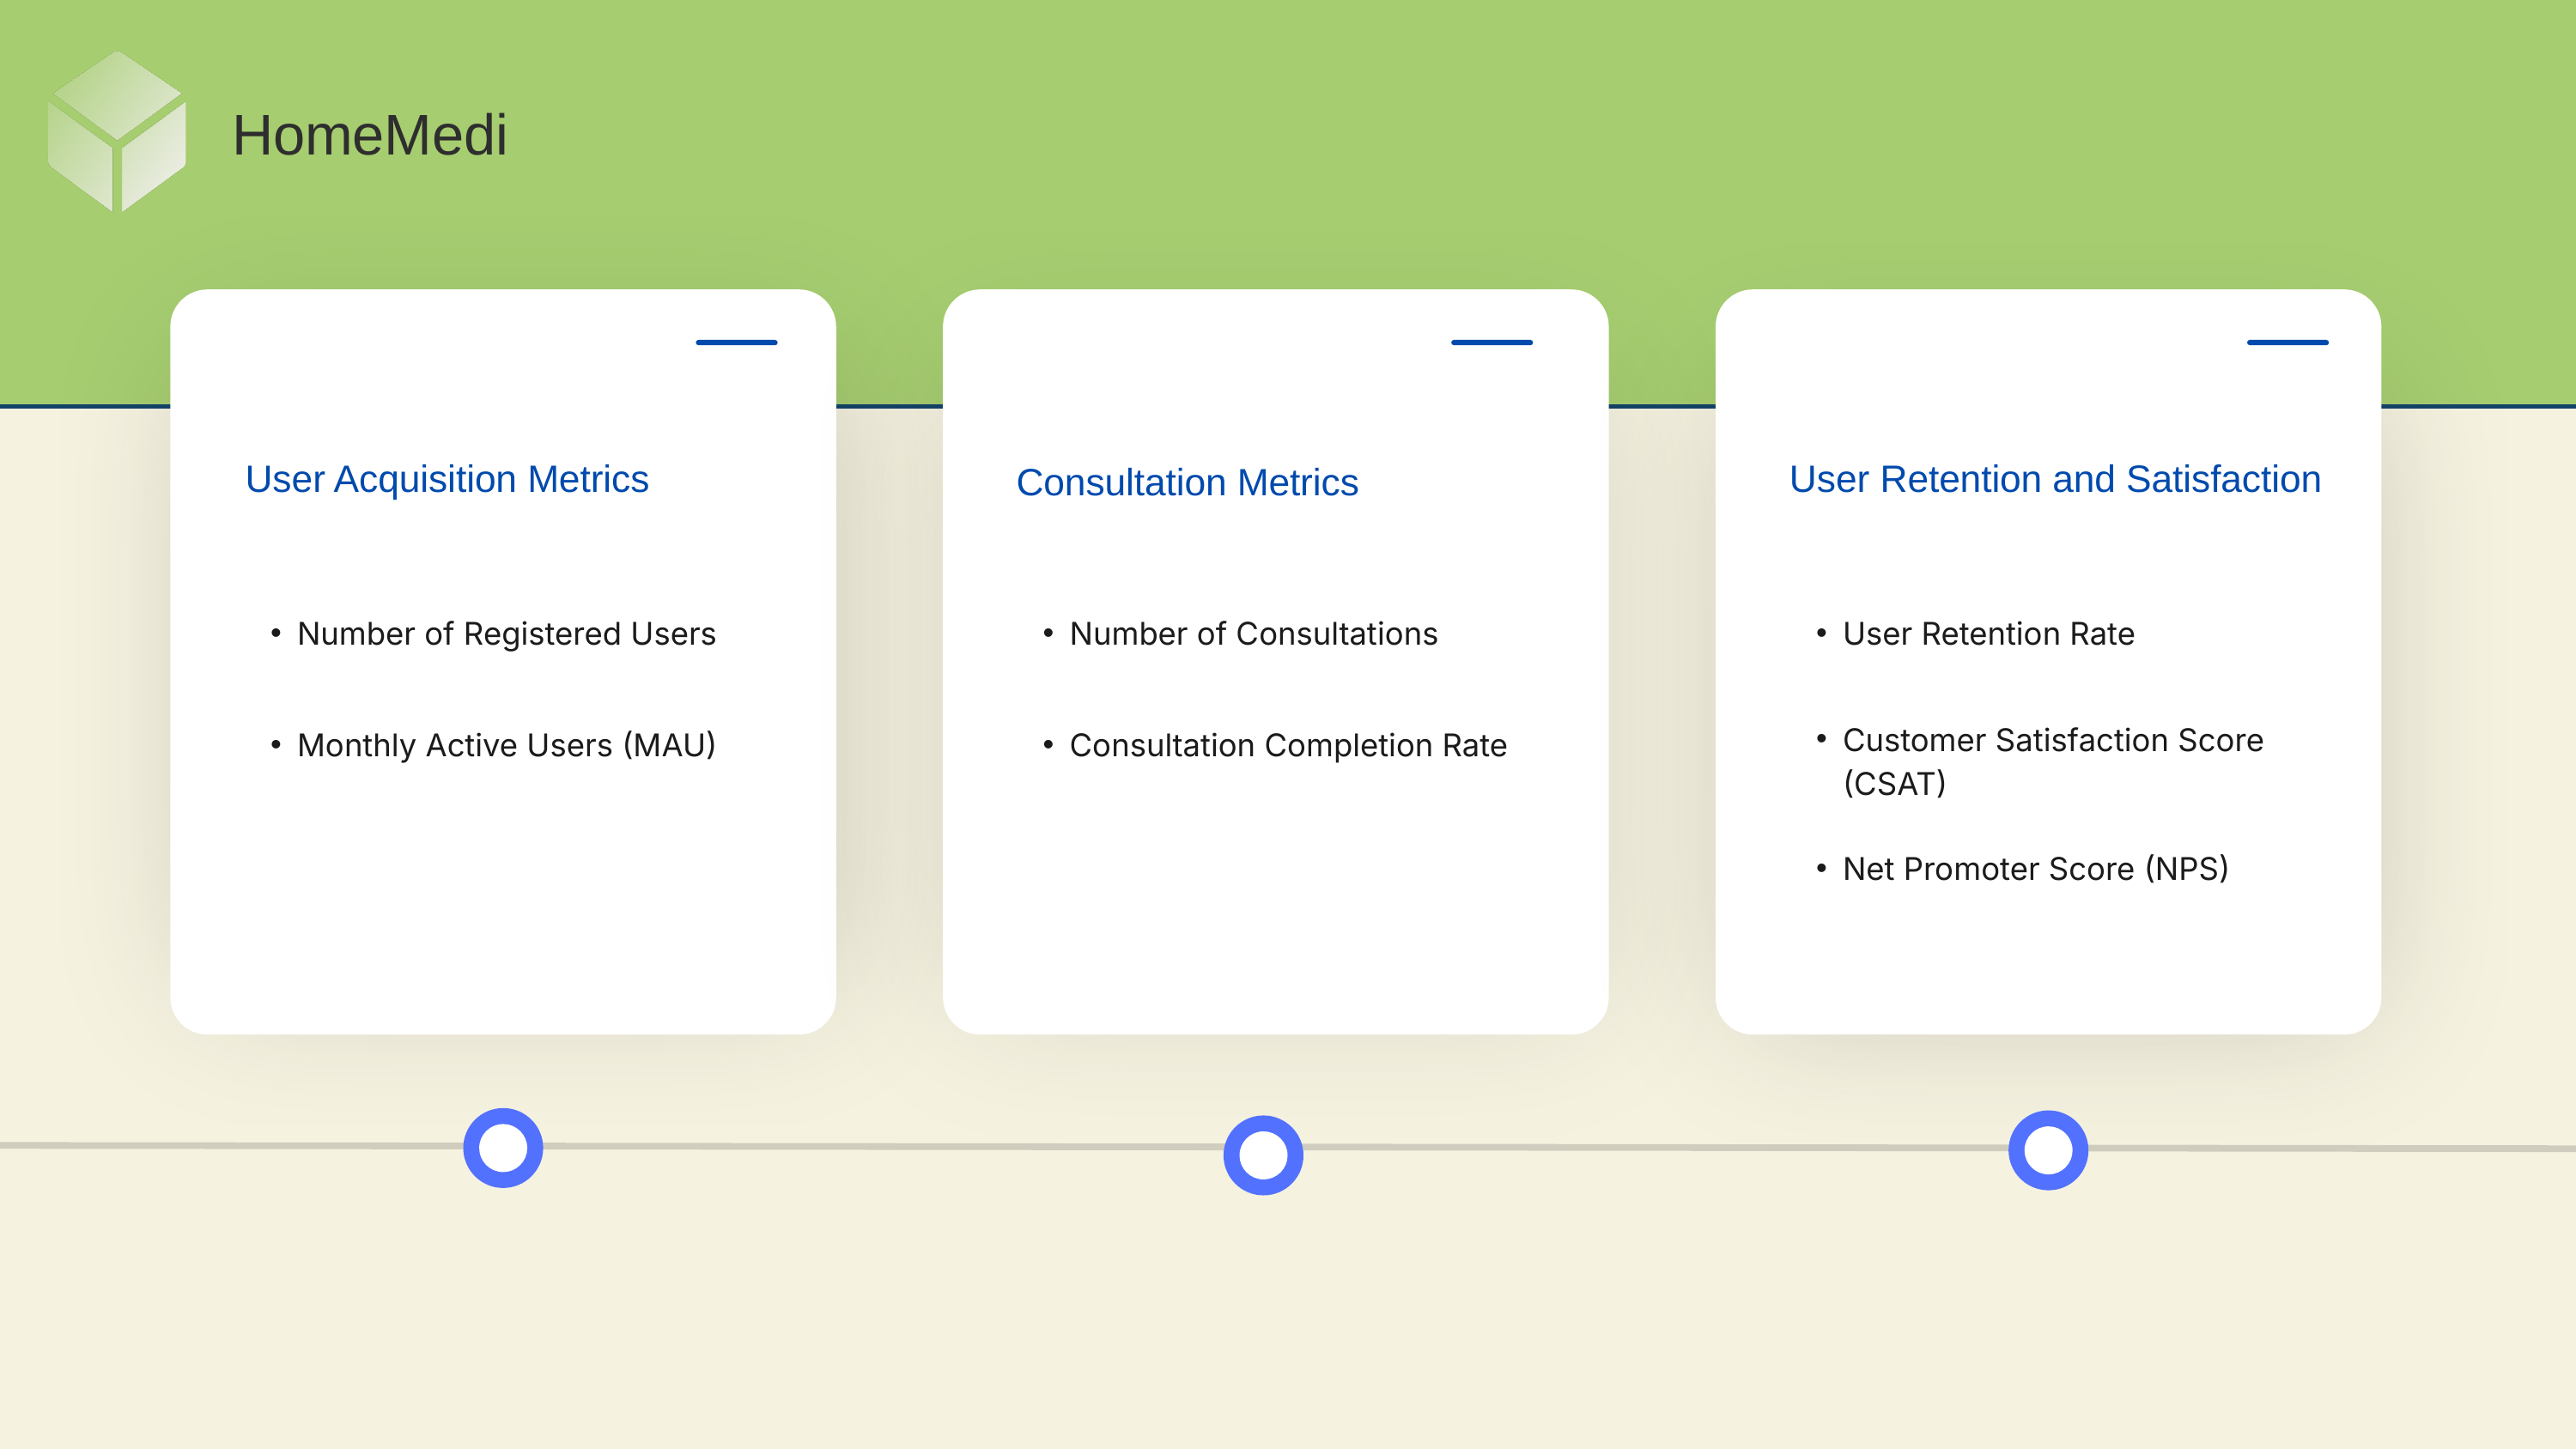

HomeMedi

User Acquisition Metrics
User Retention and Satisfaction
Consultation Metrics
Number of Registered Users
Number of Consultations
User Retention Rate
Customer Satisfaction Score (CSAT)
Monthly Active Users (MAU)
Consultation Completion Rate
Net Promoter Score (NPS)